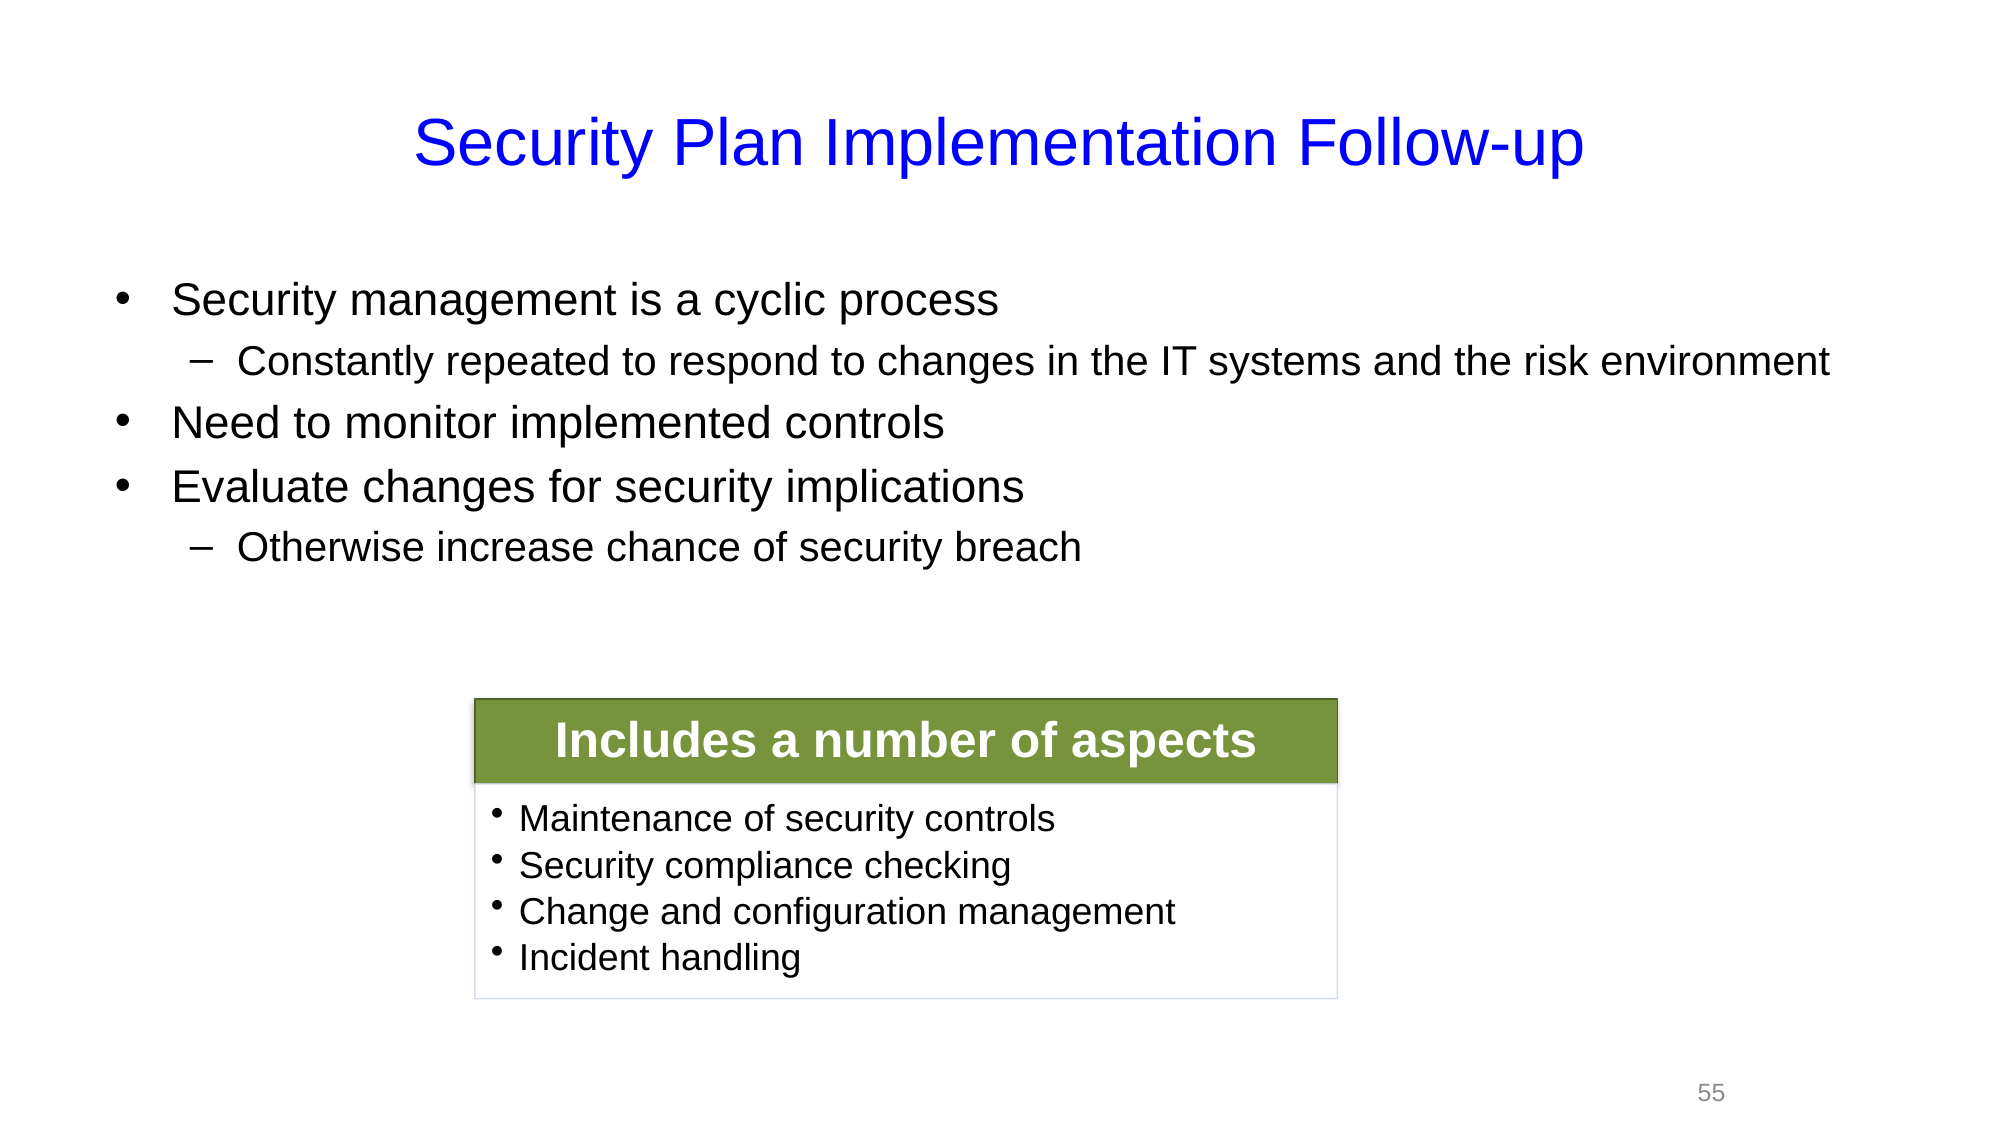

# Security Plan Implementation Follow-up
Security management is a cyclic process
Constantly repeated to respond to changes in the IT systems and the risk environment
Need to monitor implemented controls
Evaluate changes for security implications
Otherwise increase chance of security breach
Includes a number of aspects
Maintenance of security controls
Security compliance checking
Change and configuration management
Incident handling
55